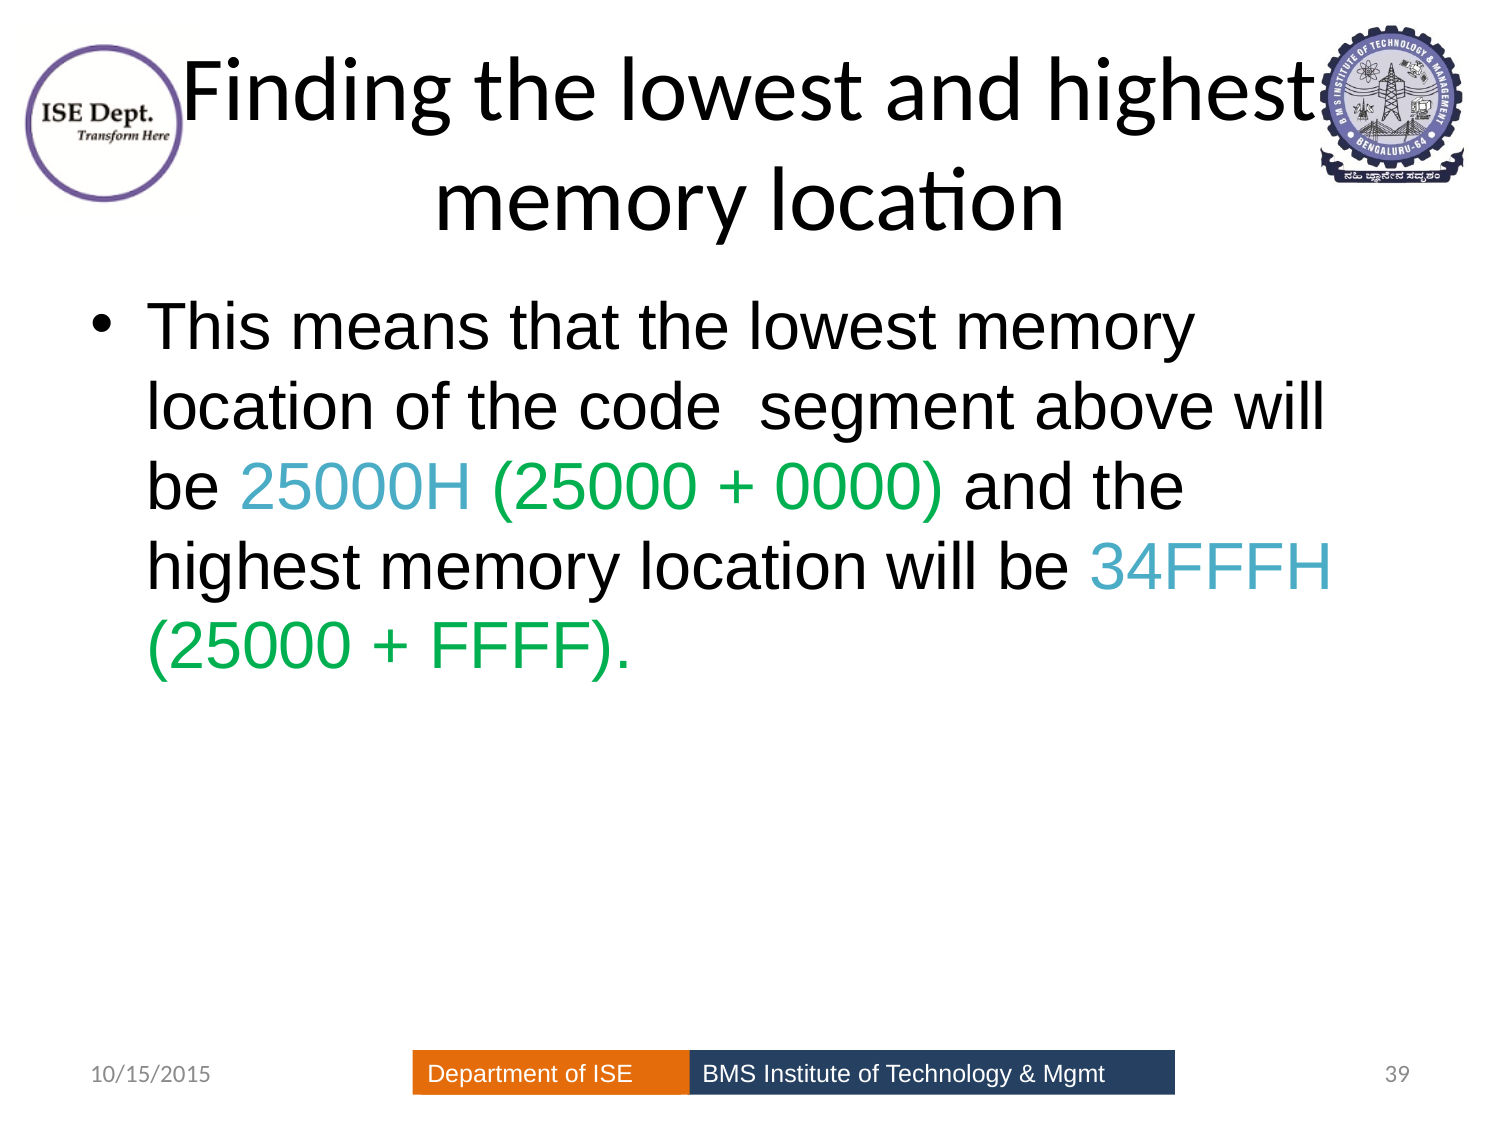

# Finding the lowest and highest memory location
This means that the lowest memory location of the code  segment above will be 25000H (25000 + 0000) and the  highest memory location will be 34FFFH (25000 + FFFF).

10/15/2015
39